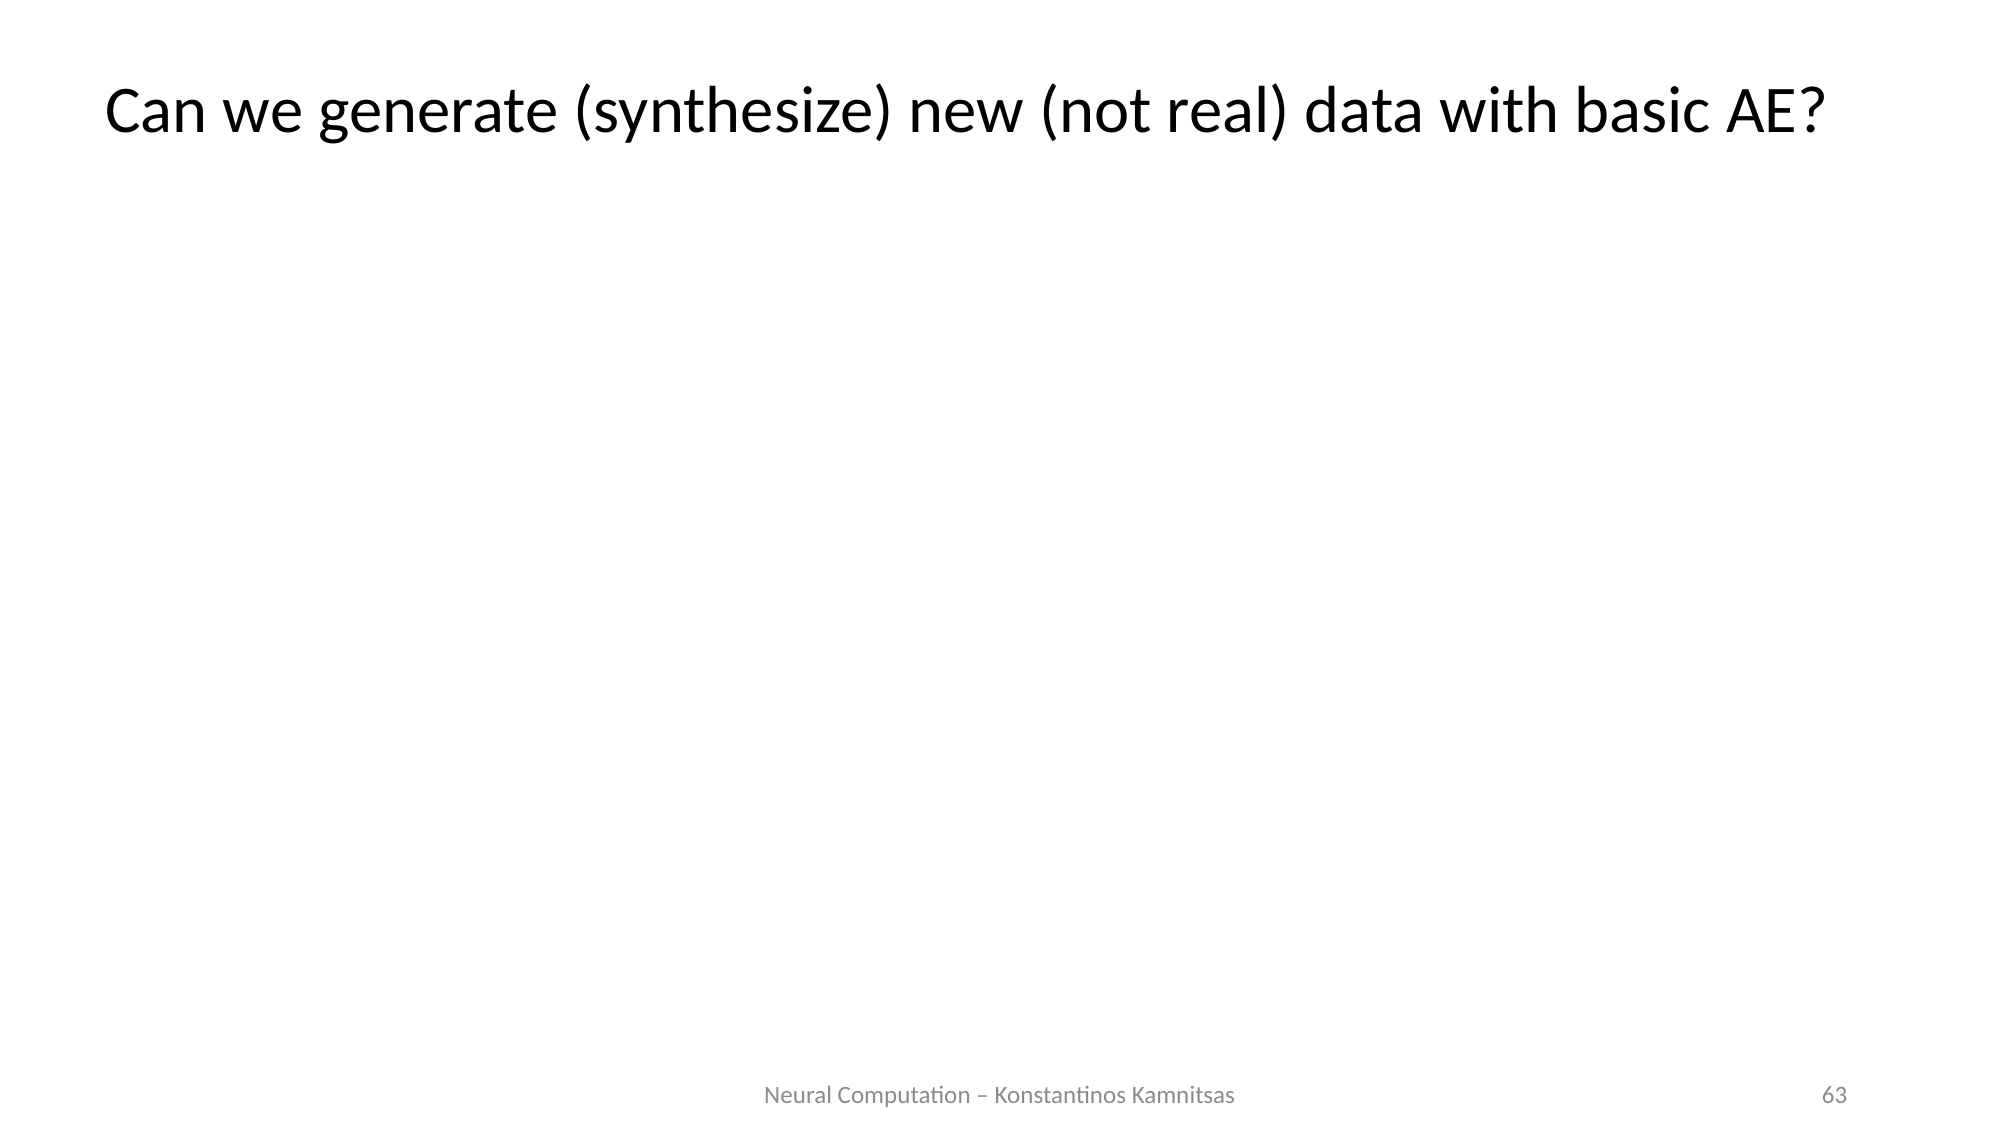

# Can we generate (synthesize) new (not real) data with basic AE?
Neural Computation – Konstantinos Kamnitsas
63